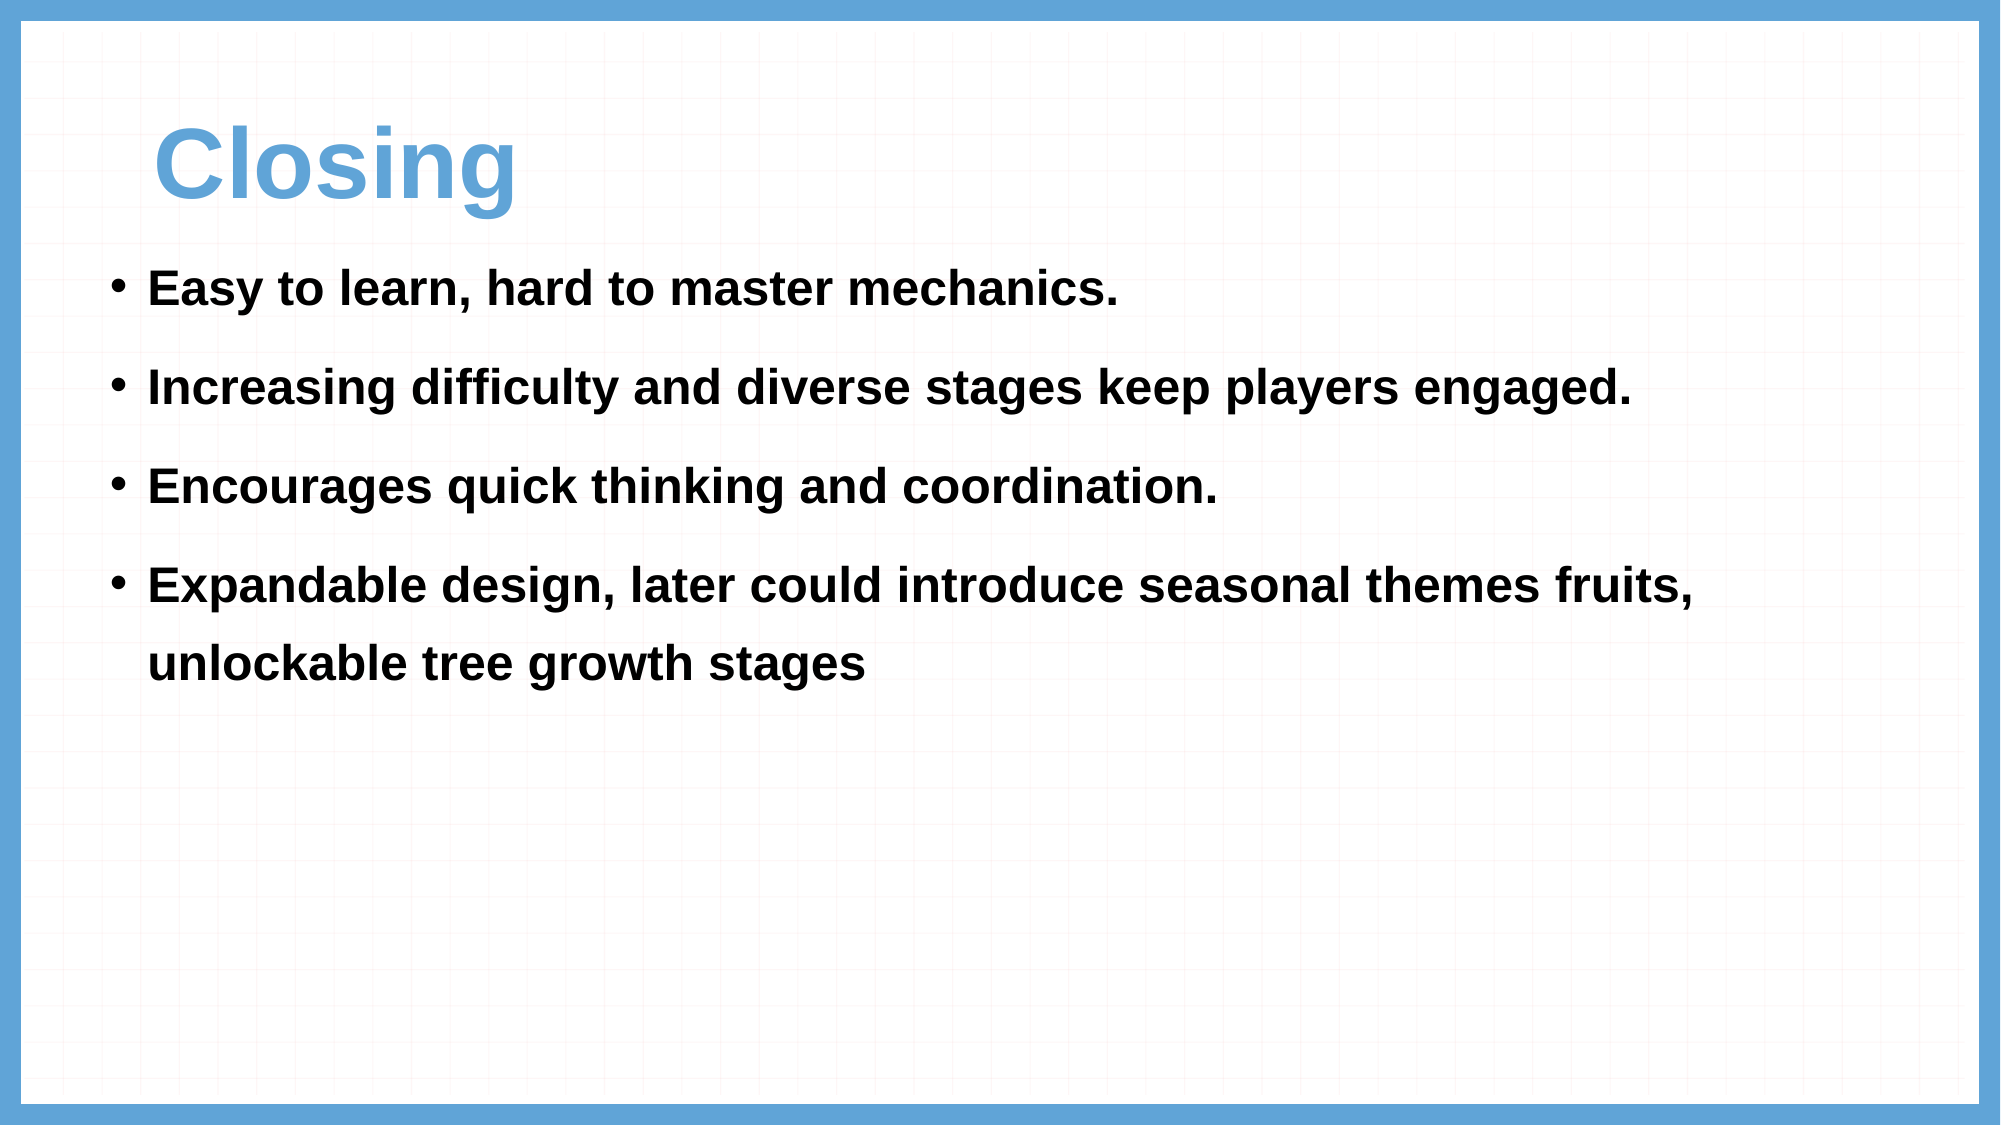

# Closing
Easy to learn, hard to master mechanics.
Increasing difficulty and diverse stages keep players engaged.
Encourages quick thinking and coordination.
Expandable design, later could introduce seasonal themes fruits, unlockable tree growth stages